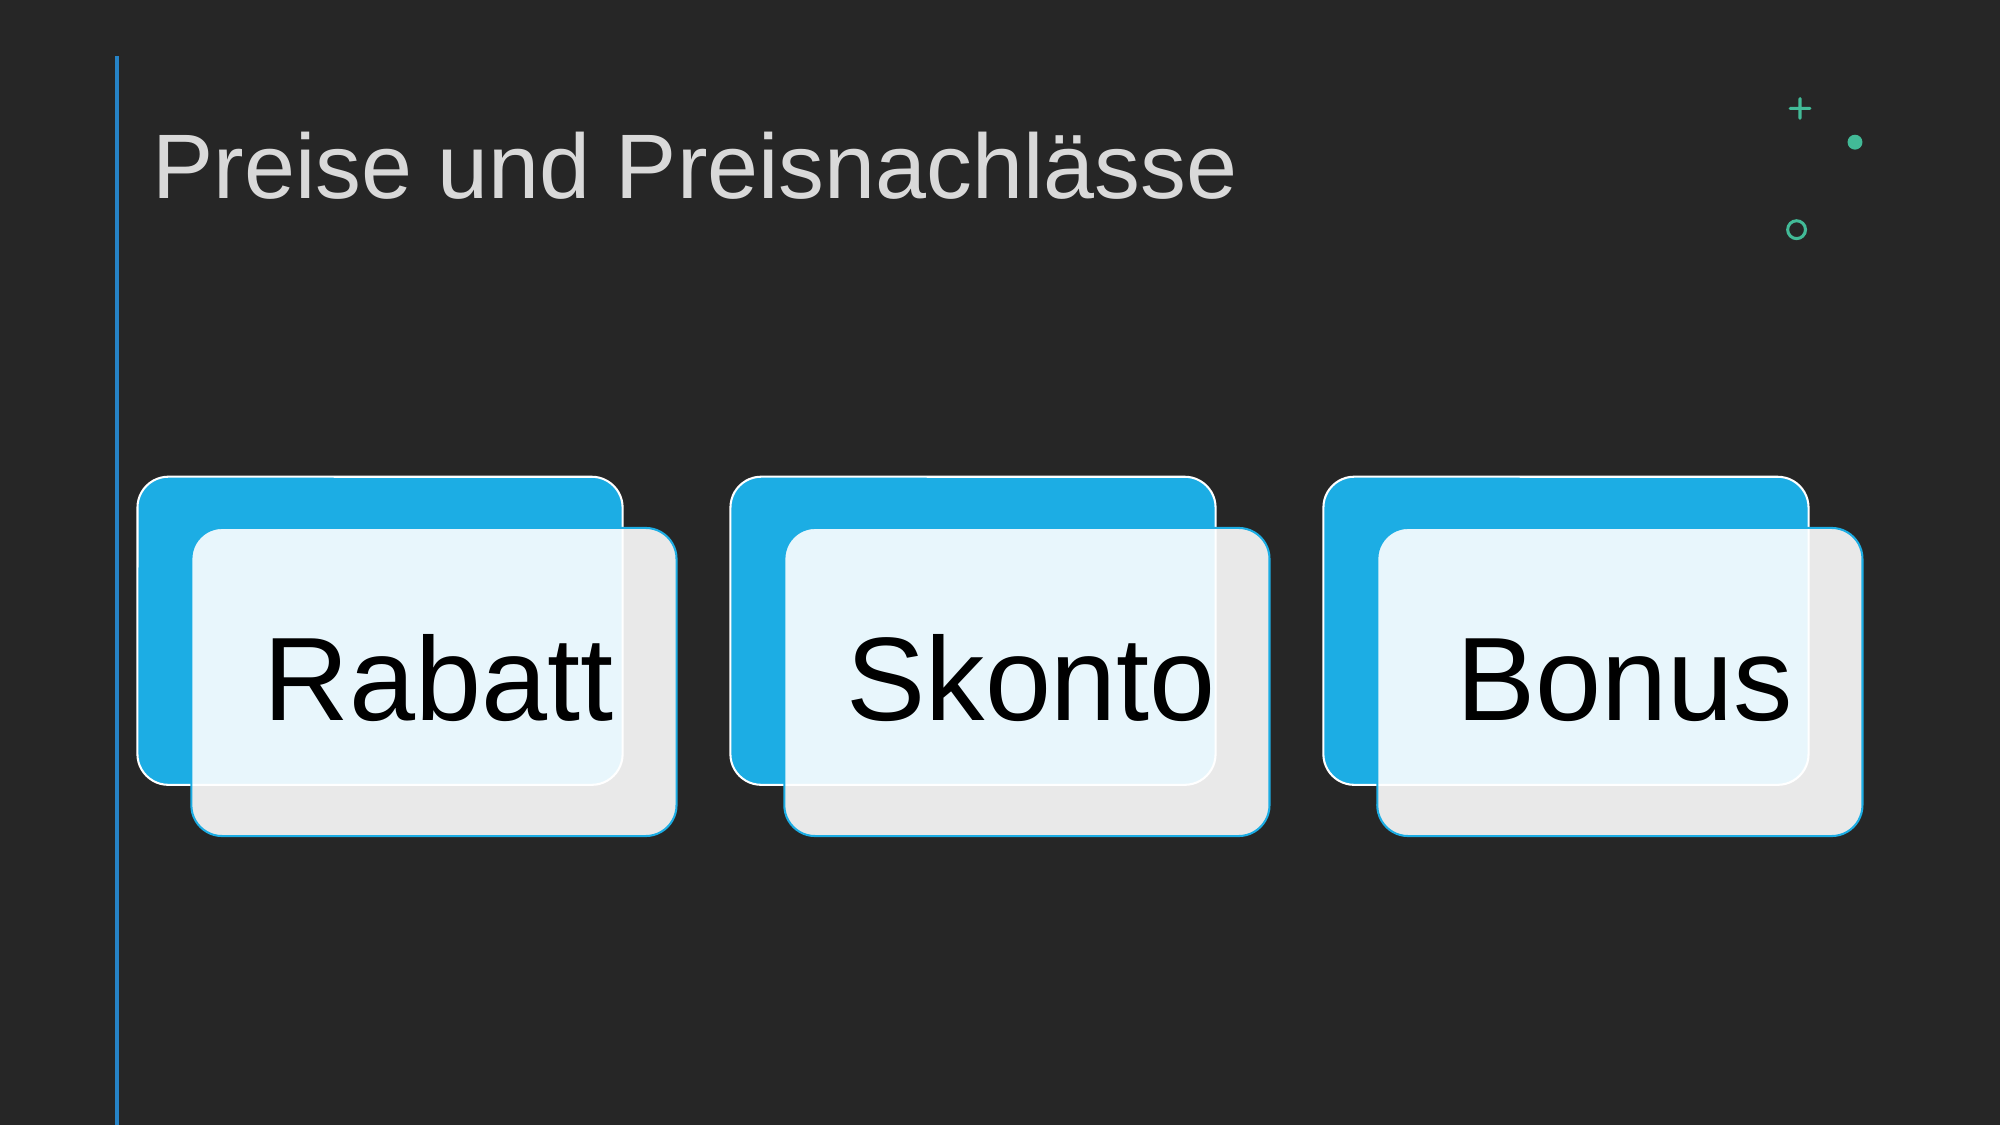

# Preise und Preisnachlässe

Rabatt
Skonto
Bonus